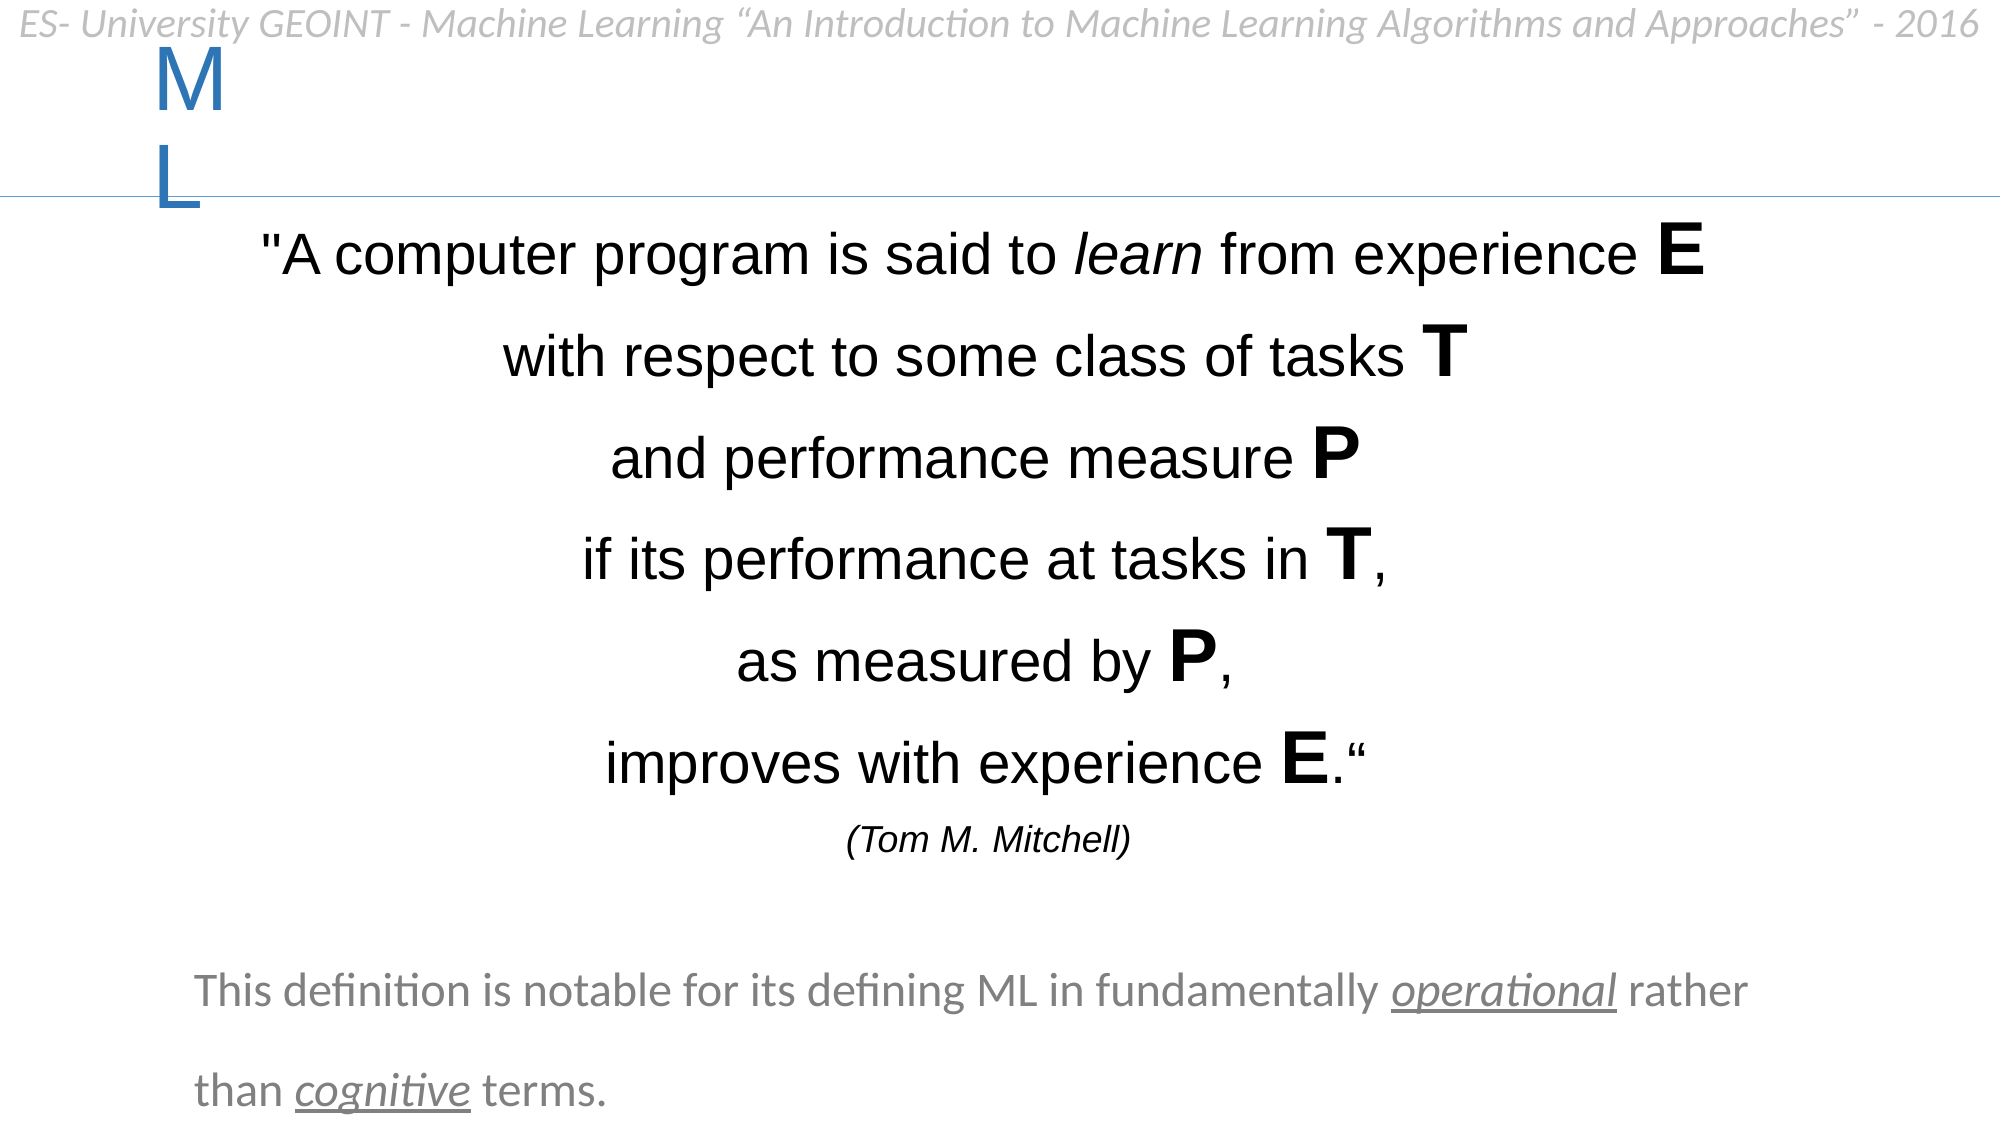

# ML
"A computer program is said to learn from experience E
with respect to some class of tasks T
and performance measure P
if its performance at tasks in T,
as measured by P,
improves with experience E.“
(Tom M. Mitchell)

This definition is notable for its defining ML in fundamentally operational rather than cognitive terms.